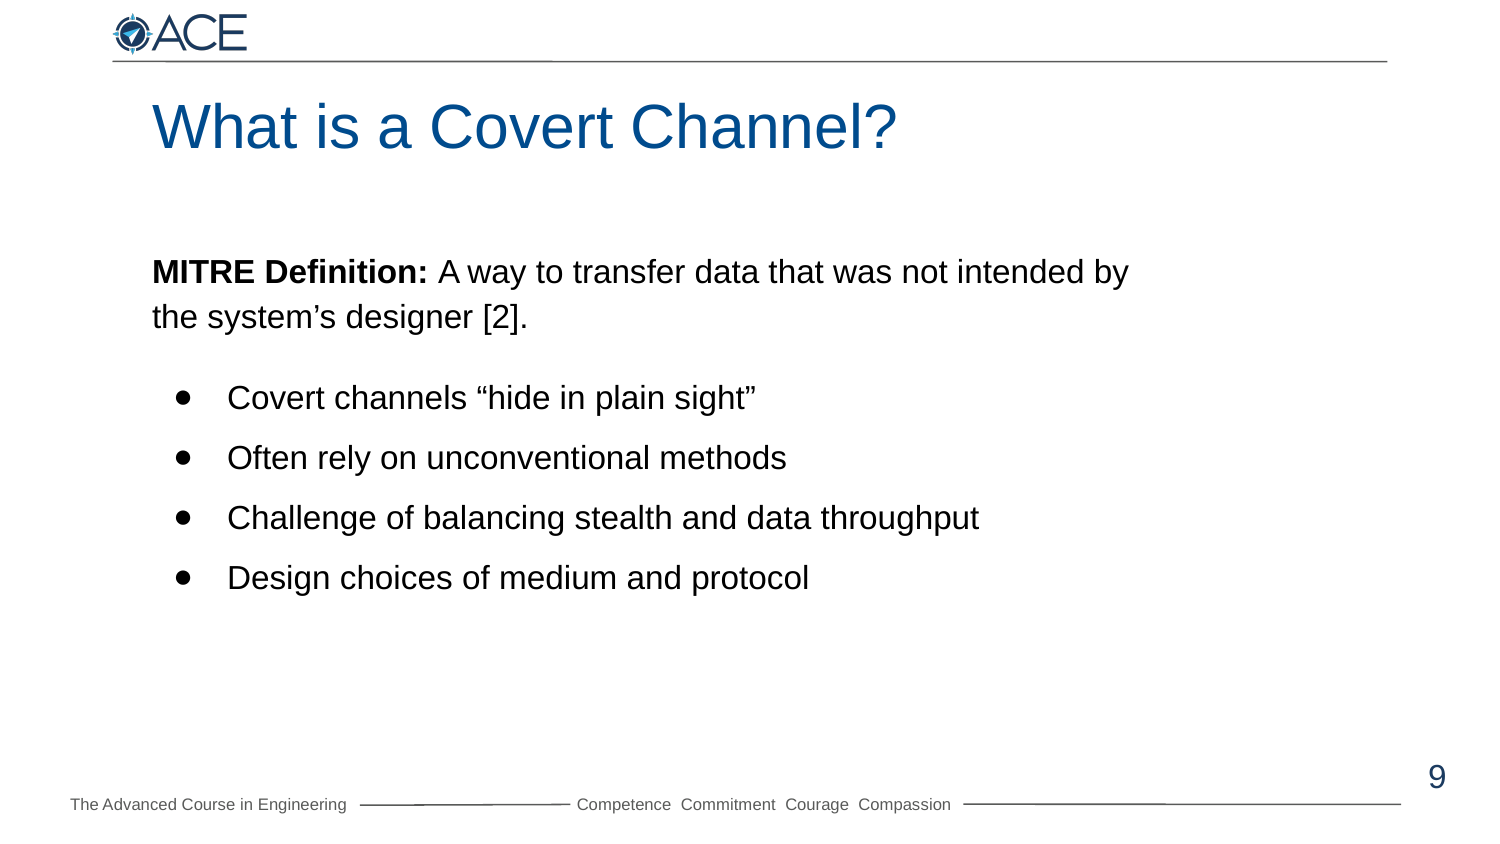

What is a Covert Channel?
MITRE Definition: A way to transfer data that was not intended by the system’s designer [2].
Covert channels “hide in plain sight”
Often rely on unconventional methods
Challenge of balancing stealth and data throughput
Design choices of medium and protocol